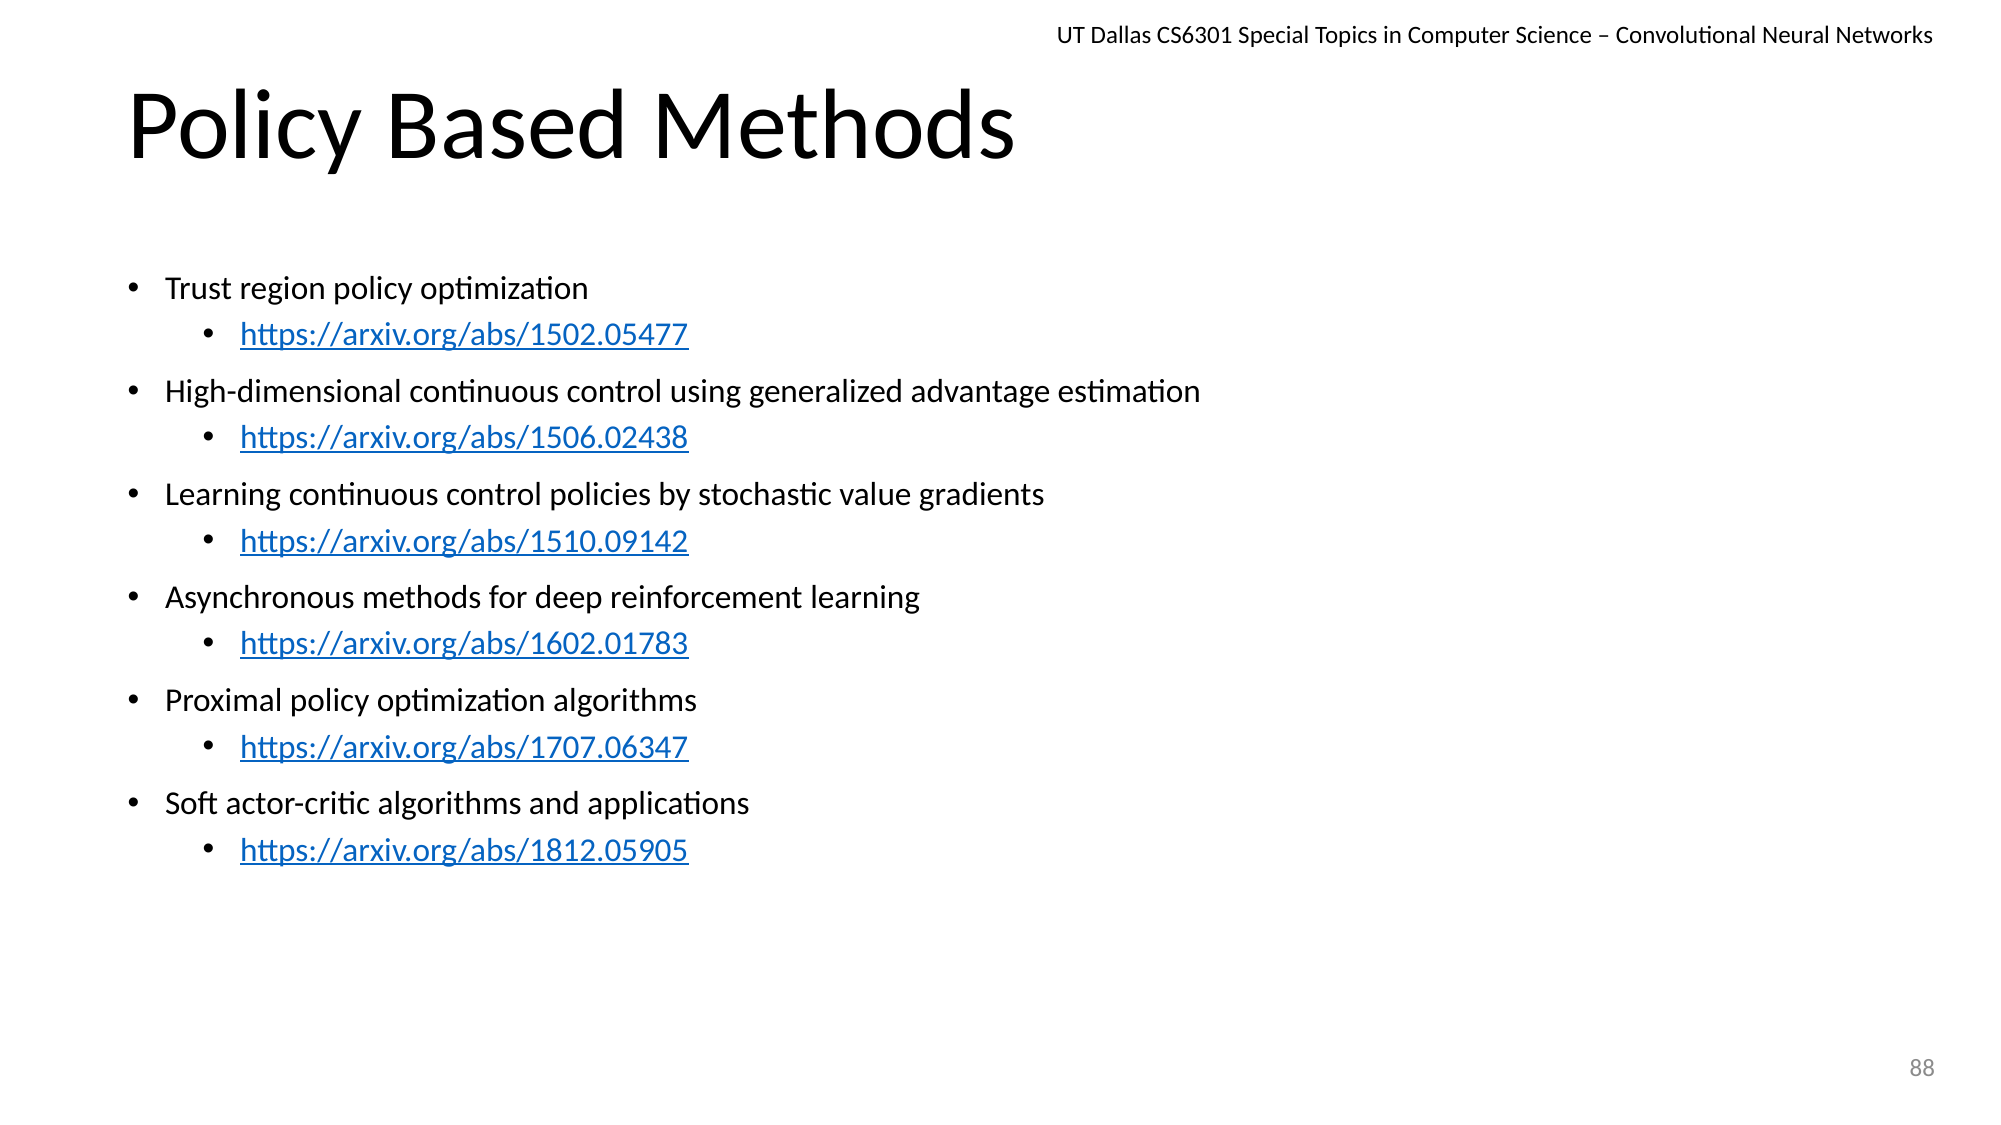

UT Dallas CS6301 Special Topics in Computer Science – Convolutional Neural Networks
# Policy Based Methods
Trust region policy optimization
https://arxiv.org/abs/1502.05477
High-dimensional continuous control using generalized advantage estimation
https://arxiv.org/abs/1506.02438
Learning continuous control policies by stochastic value gradients
https://arxiv.org/abs/1510.09142
Asynchronous methods for deep reinforcement learning
https://arxiv.org/abs/1602.01783
Proximal policy optimization algorithms
https://arxiv.org/abs/1707.06347
Soft actor-critic algorithms and applications
https://arxiv.org/abs/1812.05905

88